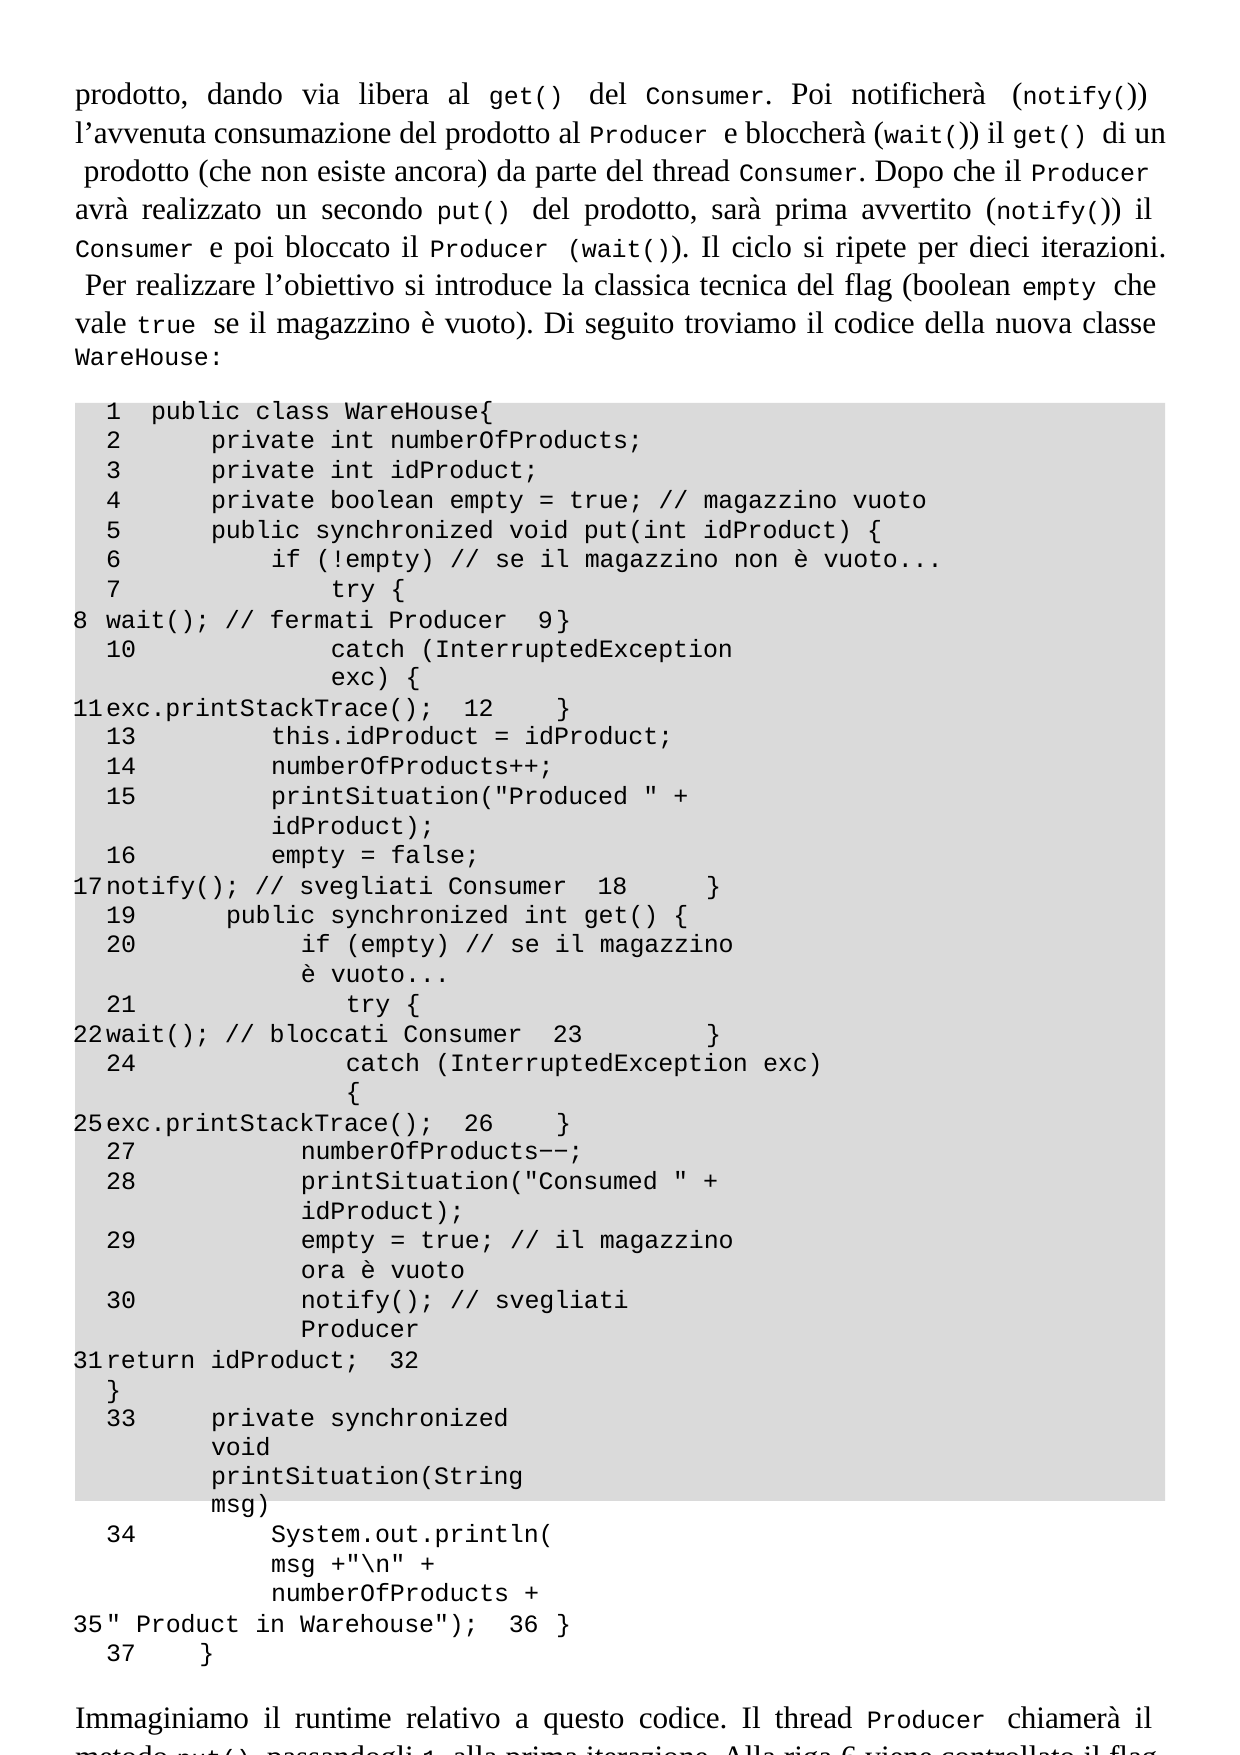

prodotto, dando via libera al get() del Consumer. Poi notificherà (notify())  l’avvenuta consumazione del prodotto al Producer e bloccherà (wait()) il get() di un  prodotto (che non esiste ancora) da parte del thread Consumer. Dopo che il Producer  avrà realizzato un secondo put() del prodotto, sarà prima avvertito (notify()) il  Consumer e poi bloccato il Producer (wait()). Il ciclo si ripete per dieci iterazioni.  Per realizzare l’obiettivo si introduce la classica tecnica del flag (boolean empty che  vale true se il magazzino è vuoto). Di seguito troviamo il codice della nuova classe  WareHouse:
public class WareHouse{
private int numberOfProducts;
private int idProduct;
private boolean empty = true; // magazzino vuoto
public synchronized void put(int idProduct) {
if (!empty) // se il magazzino non è vuoto...
try {
wait(); // fermati Producer  9	}
catch (InterruptedException exc) {
exc.printStackTrace();  12	}
this.idProduct = idProduct;
numberOfProducts++;
printSituation("Produced " + idProduct);
empty = false;
notify(); // svegliati Consumer  18	}
public synchronized int get() {
if (empty) // se il magazzino è vuoto...
try {
wait(); // bloccati Consumer  23	}
catch (InterruptedException exc) {
exc.printStackTrace();  26	}
numberOfProducts−−;
printSituation("Consumed " + idProduct);
empty = true; // il magazzino ora è vuoto
notify(); // svegliati Producer
return idProduct;  32	}
private synchronized void printSituation(String msg)
System.out.println(msg +"\n" + numberOfProducts +
" Product in Warehouse");  36	}
37	}

Immaginiamo il runtime relativo a questo codice. Il thread Producer chiamerà il  metodo put() passandogli 1 alla prima iterazione. Alla riga 6 viene controllato il flag  empty; siccome il suo valore è false, non sarà chiamato il metodo wait(). Quindi